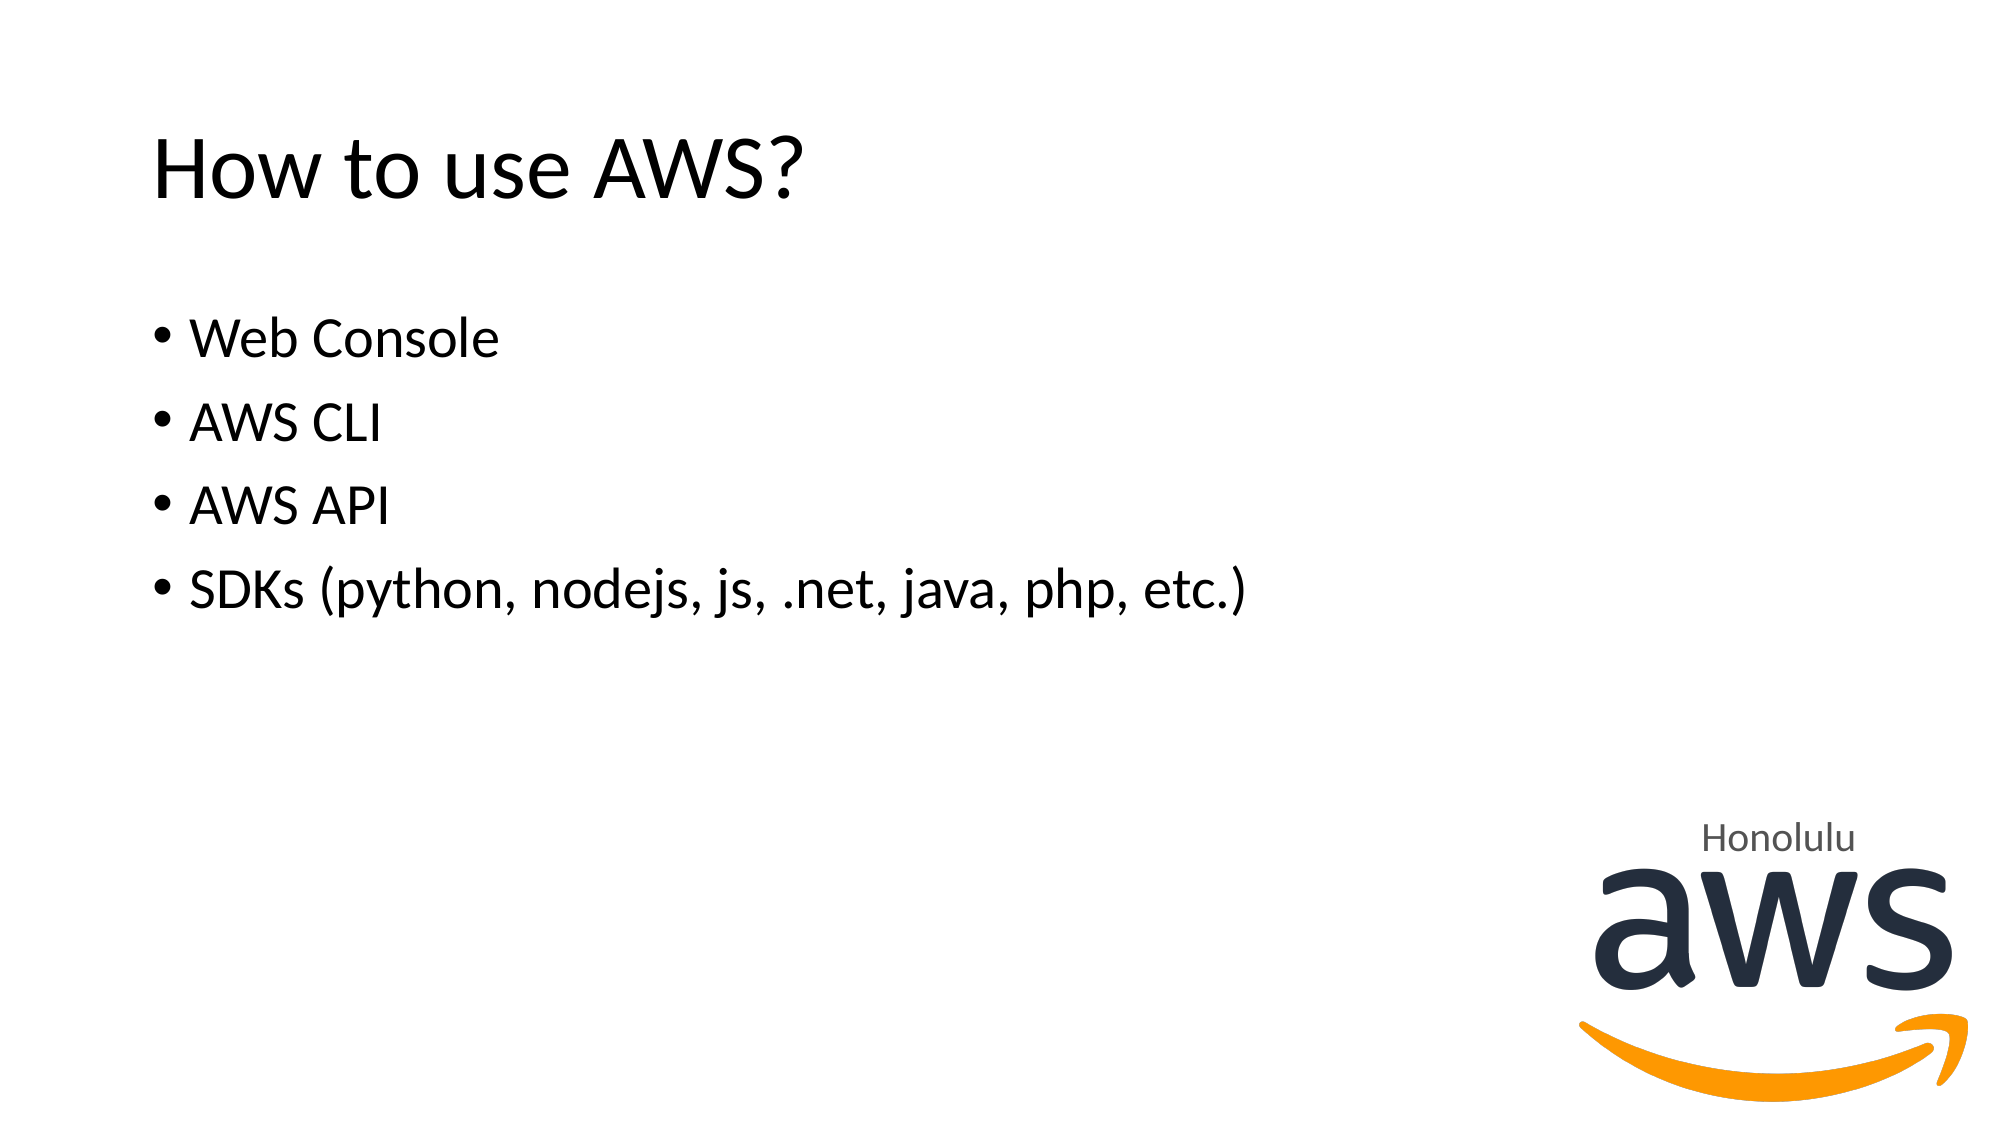

# How to use AWS?
Web Console
AWS CLI
AWS API
SDKs (python, nodejs, js, .net, java, php, etc.)